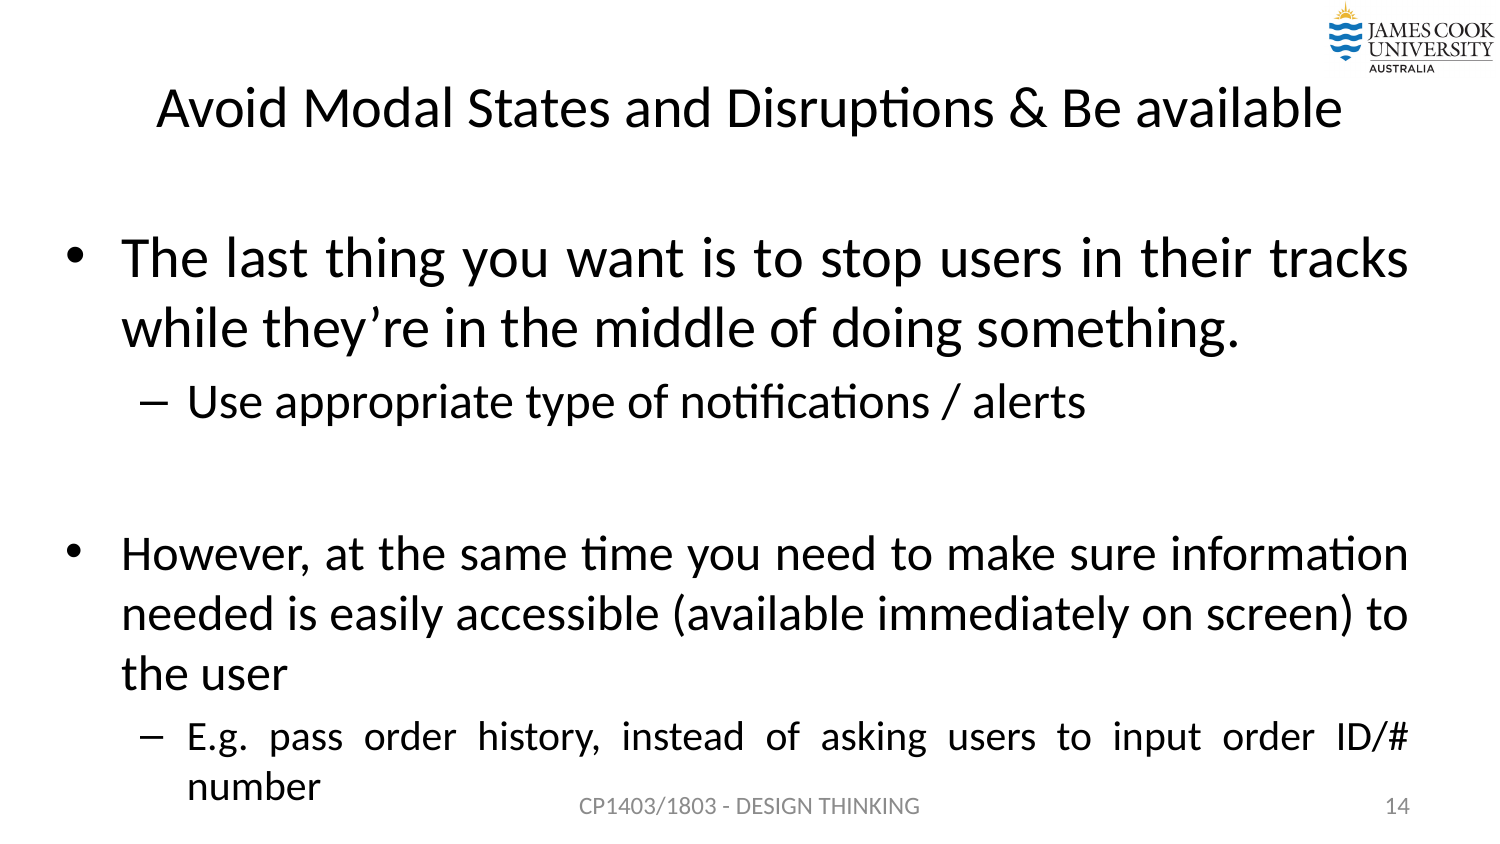

# Avoid Modal States and Disruptions & Be available
The last thing you want is to stop users in their tracks while they’re in the middle of doing something.
Use appropriate type of notifications / alerts

However, at the same time you need to make sure information needed is easily accessible (available immediately on screen) to the user
E.g. pass order history, instead of asking users to input order ID/# number

CP1403/1803 - DESIGN THINKING
14